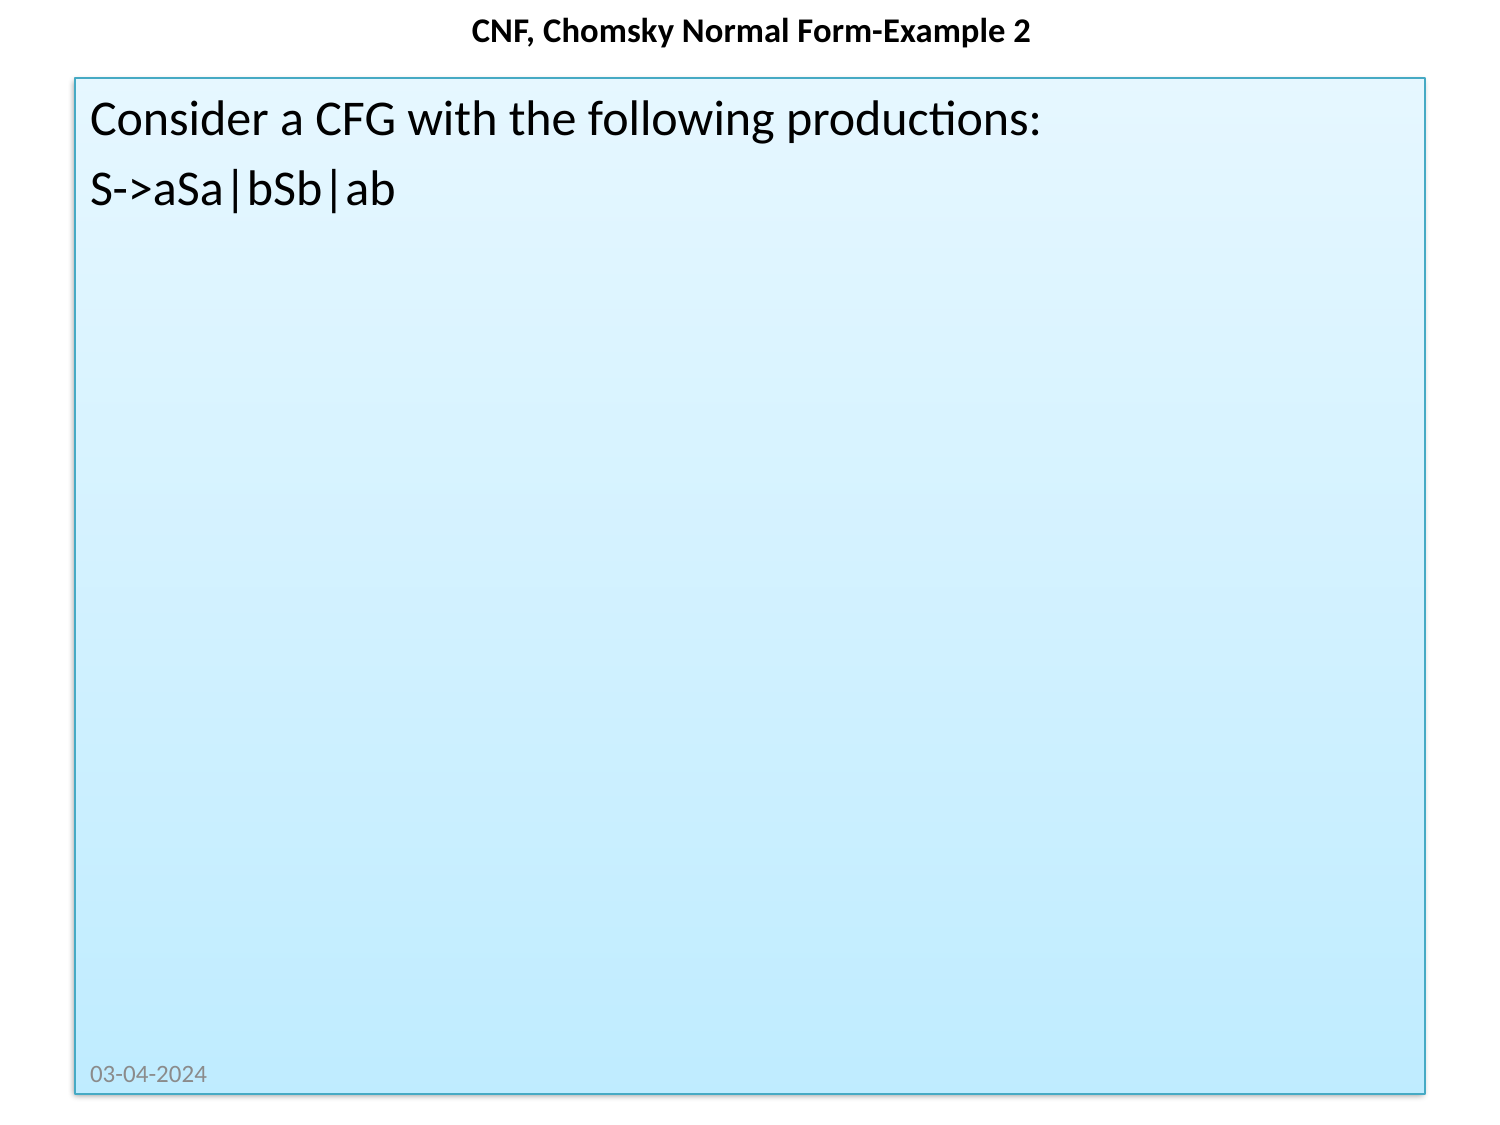

# CNF, Chomsky Normal Form-Example 2
Consider a CFG with the following productions:
S->aSa|bSb|ab

03-04-2024
Prof. Shweta Dhawan Chachra
10